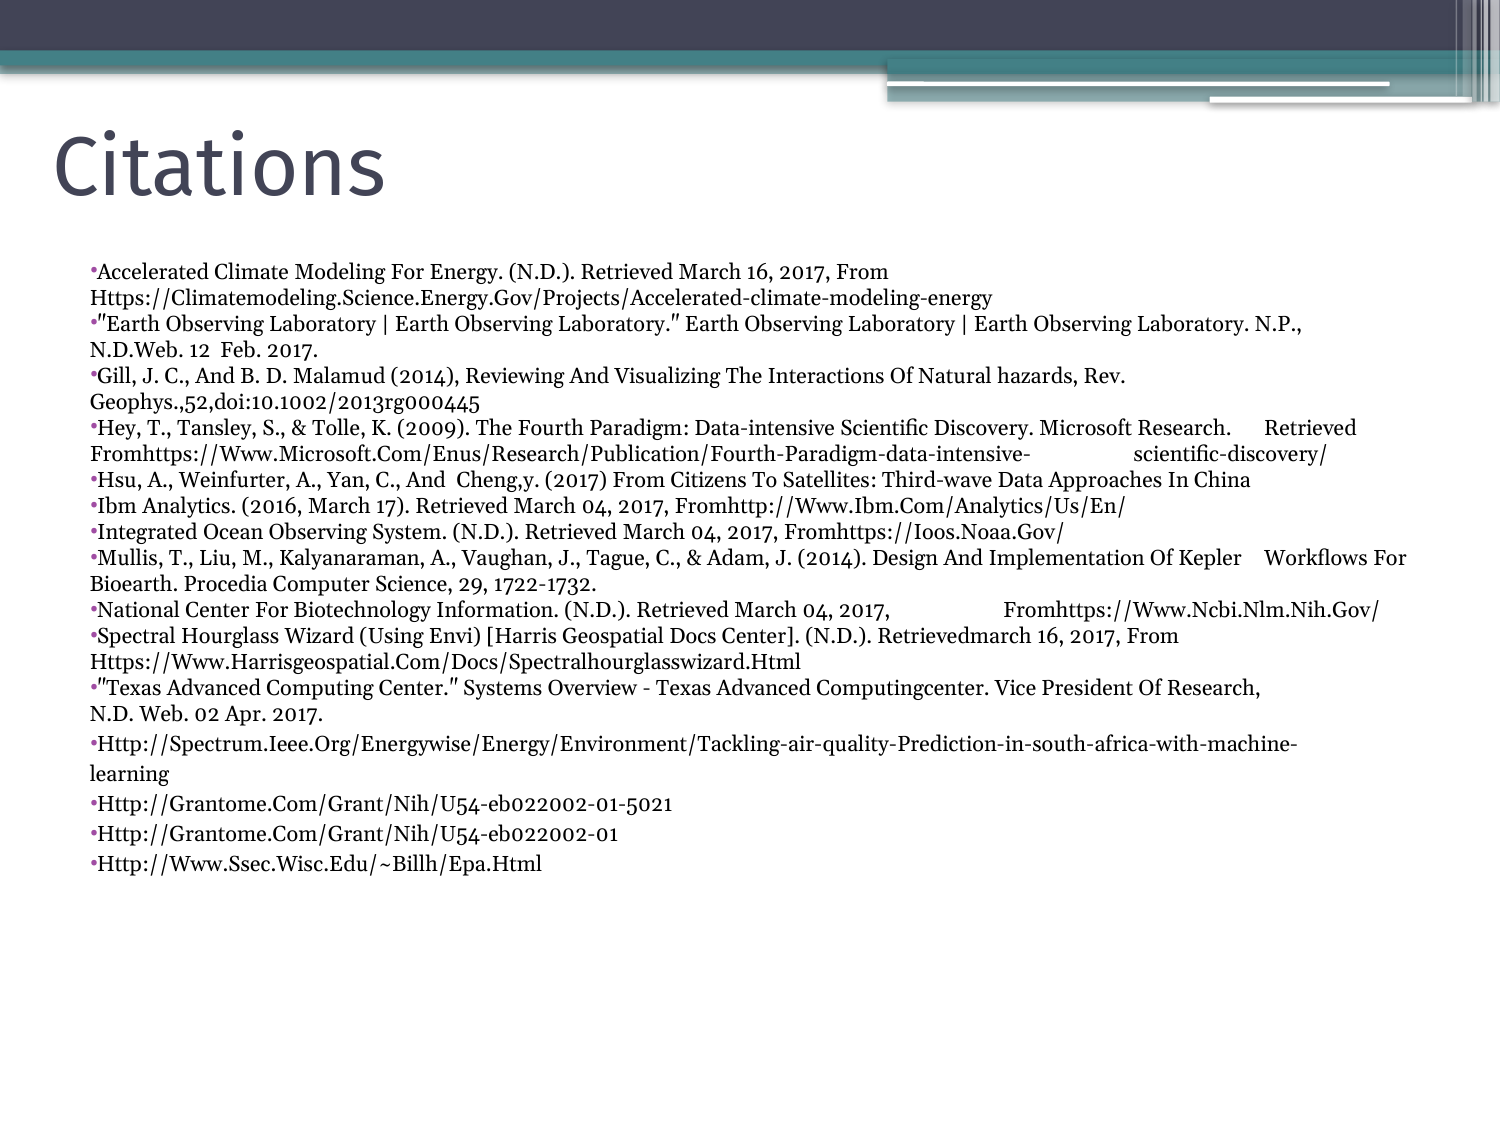

# Citations
Accelerated Climate Modeling For Energy. (N.D.). Retrieved March 16, 2017, From 	Https://Climatemodeling.Science.Energy.Gov/Projects/Accelerated-climate-modeling-energy
"Earth Observing Laboratory | Earth Observing Laboratory." Earth Observing Laboratory | Earth Observing Laboratory. N.P., 	N.D.Web. 12 	Feb. 2017.
Gill, J. C., And B. D. Malamud (2014), Reviewing And Visualizing The Interactions Of Natural hazards, Rev.   	Geophys.,52,doi:10.1002/2013rg000445
Hey, T., Tansley, S., & Tolle, K. (2009). The Fourth Paradigm: Data-intensive Scientific Discovery. Microsoft Research. 	Retrieved Fromhttps://Www.Microsoft.Com/Enus/Research/Publication/Fourth-Paradigm-data-intensive-	scientific-discovery/
Hsu, A., Weinfurter, A., Yan, C., And  Cheng,y. (2017) From Citizens To Satellites: Third-wave Data Approaches In China
Ibm Analytics. (2016, March 17). Retrieved March 04, 2017, Fromhttp://Www.Ibm.Com/Analytics/Us/En/
Integrated Ocean Observing System. (N.D.). Retrieved March 04, 2017, Fromhttps://Ioos.Noaa.Gov/
Mullis, T., Liu, M., Kalyanaraman, A., Vaughan, J., Tague, C., & Adam, J. (2014). Design And Implementation Of Kepler 	Workflows For Bioearth. Procedia Computer Science, 29, 1722-1732.
National Center For Biotechnology Information. (N.D.). Retrieved March 04, 2017, 	Fromhttps://Www.Ncbi.Nlm.Nih.Gov/
Spectral Hourglass Wizard (Using Envi) [Harris Geospatial Docs Center]. (N.D.). Retrievedmarch 16, 2017, From 	Https://Www.Harrisgeospatial.Com/Docs/Spectralhourglasswizard.Html
"Texas Advanced Computing Center." Systems Overview - Texas Advanced Computingcenter. Vice President Of Research, 	N.D. Web. 02 Apr. 2017.
Http://Spectrum.Ieee.Org/Energywise/Energy/Environment/Tackling-air-quality-Prediction-in-south-africa-with-machine-	learning
Http://Grantome.Com/Grant/Nih/U54-eb022002-01-5021
Http://Grantome.Com/Grant/Nih/U54-eb022002-01
Http://Www.Ssec.Wisc.Edu/~Billh/Epa.Html